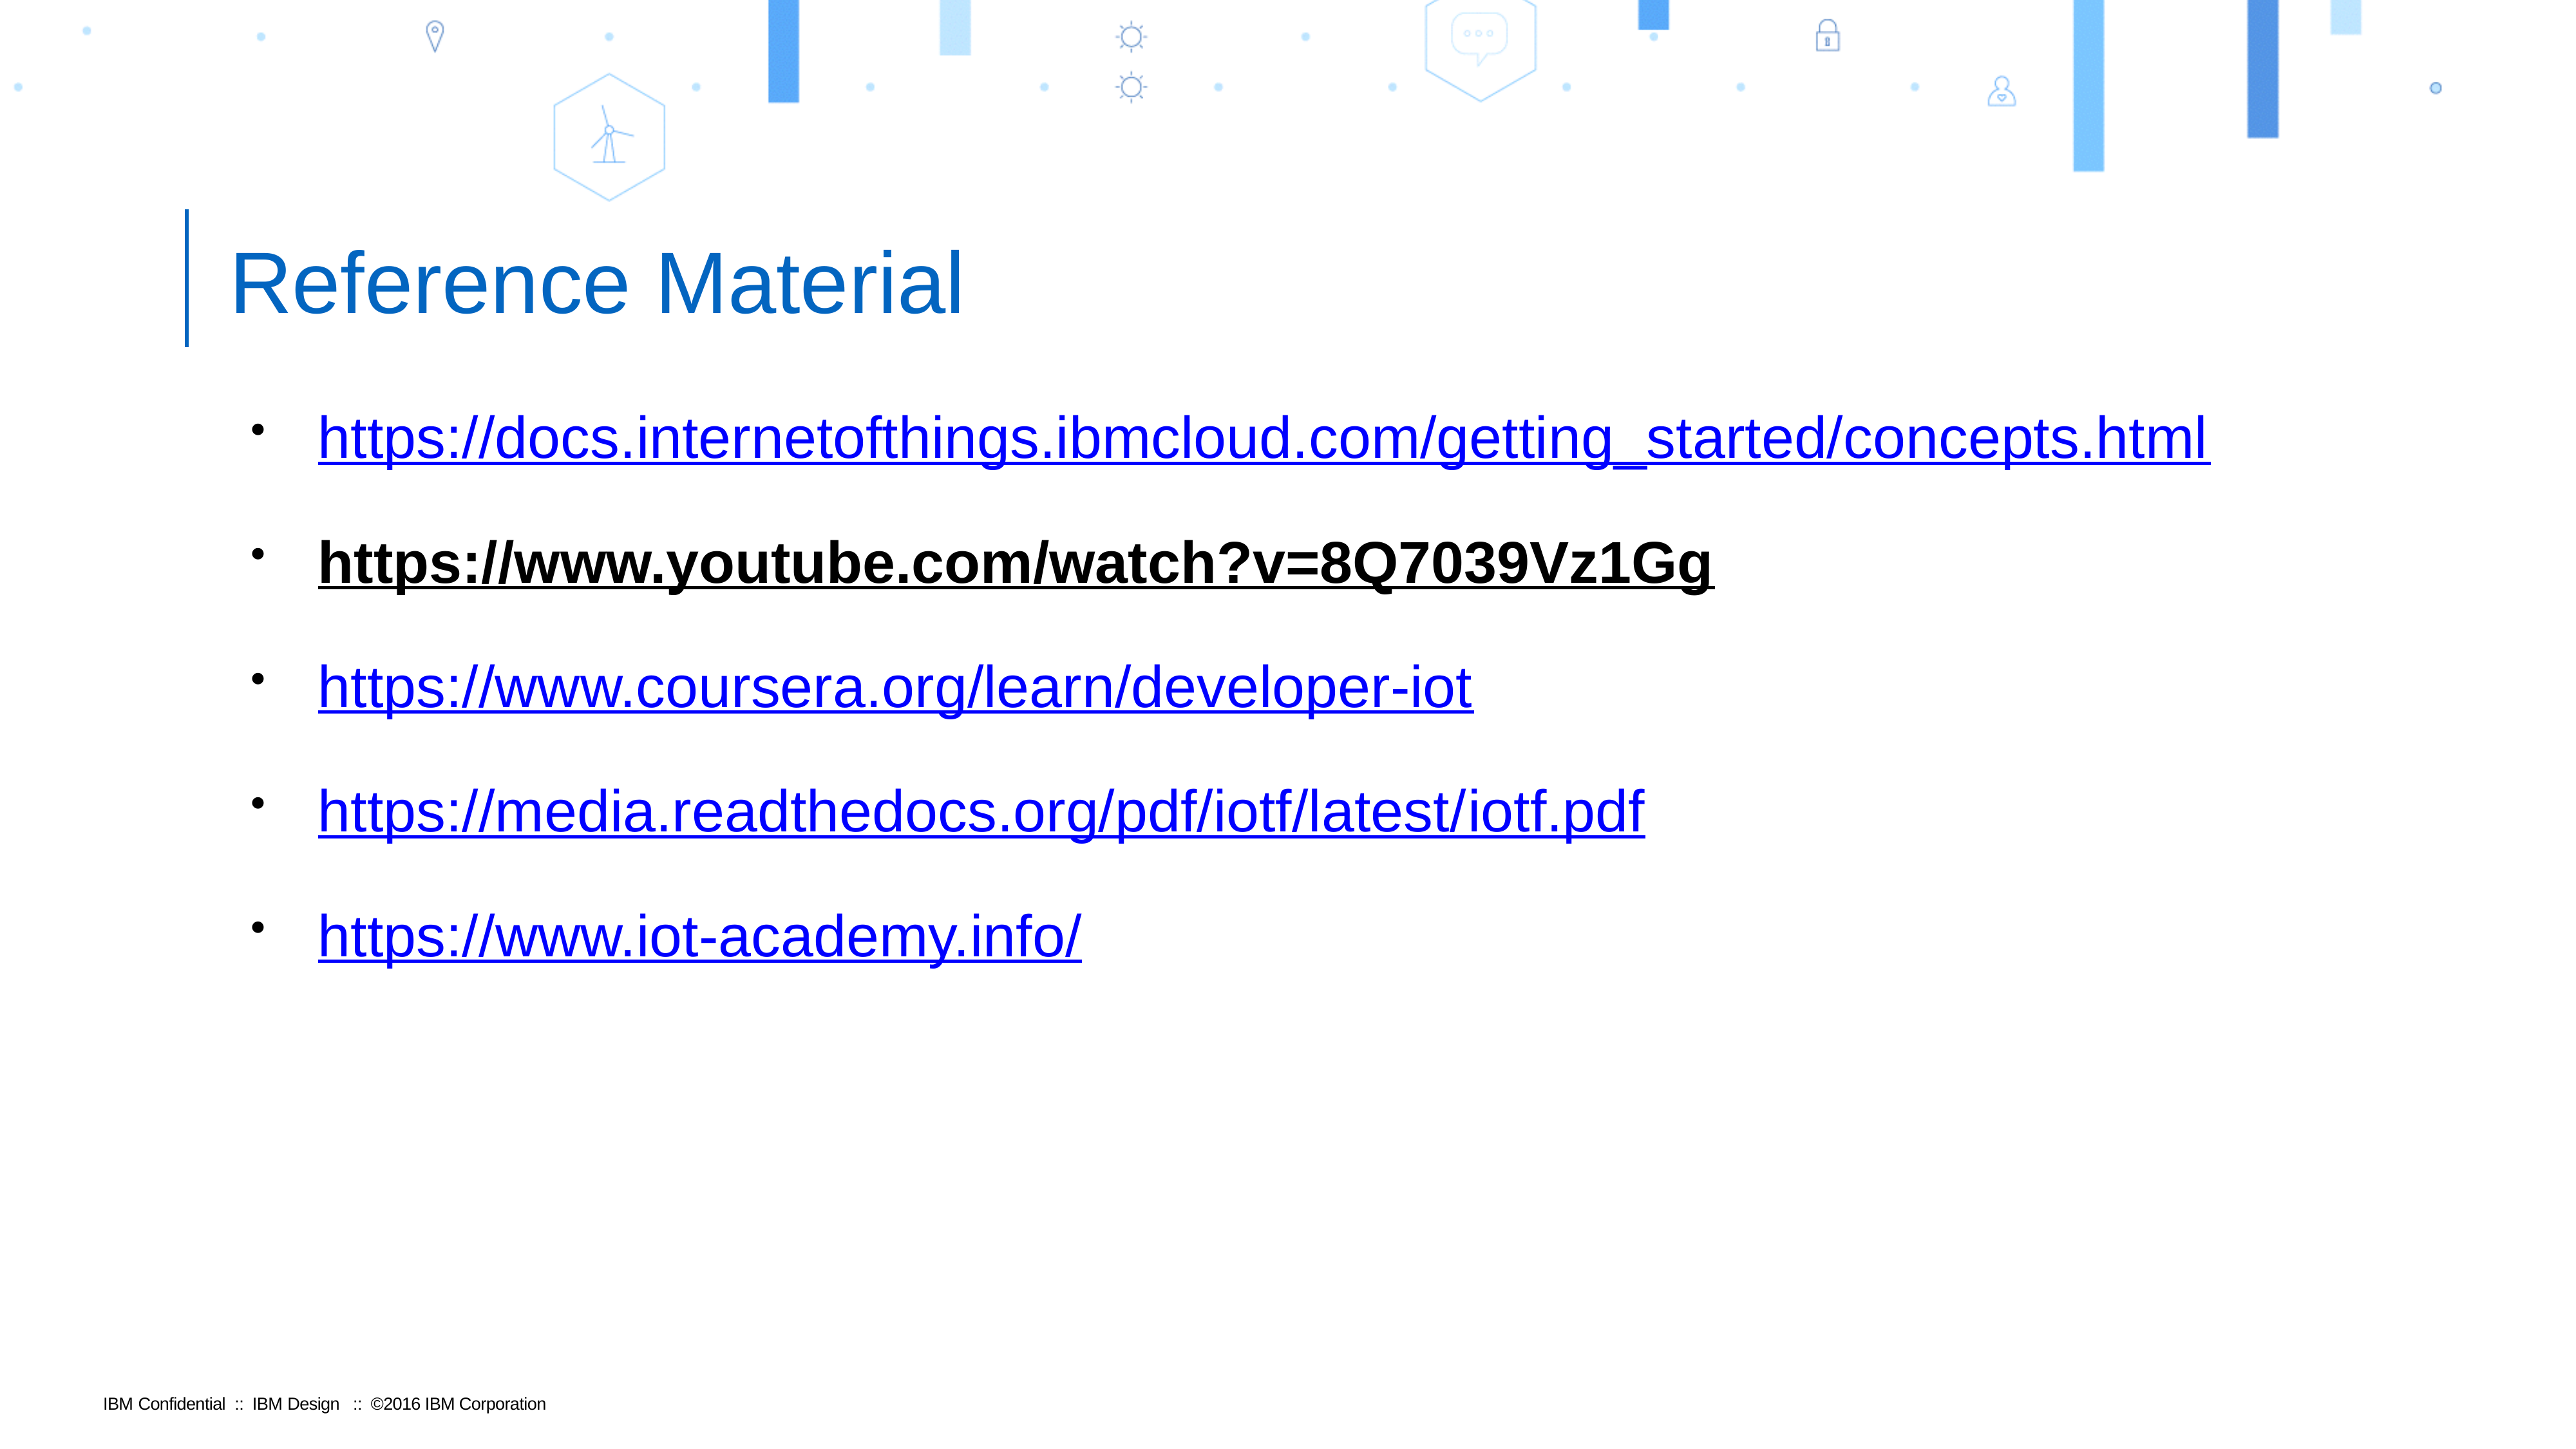

Reference Material
https://docs.internetofthings.ibmcloud.com/getting_started/concepts.html
https://www.youtube.com/watch?v=8Q7039Vz1Gg
https://www.coursera.org/learn/developer-iot
https://media.readthedocs.org/pdf/iotf/latest/iotf.pdf
https://www.iot-academy.info/
IBM Confidential  ::  IBM Design   ::  ©2016 IBM Corporation